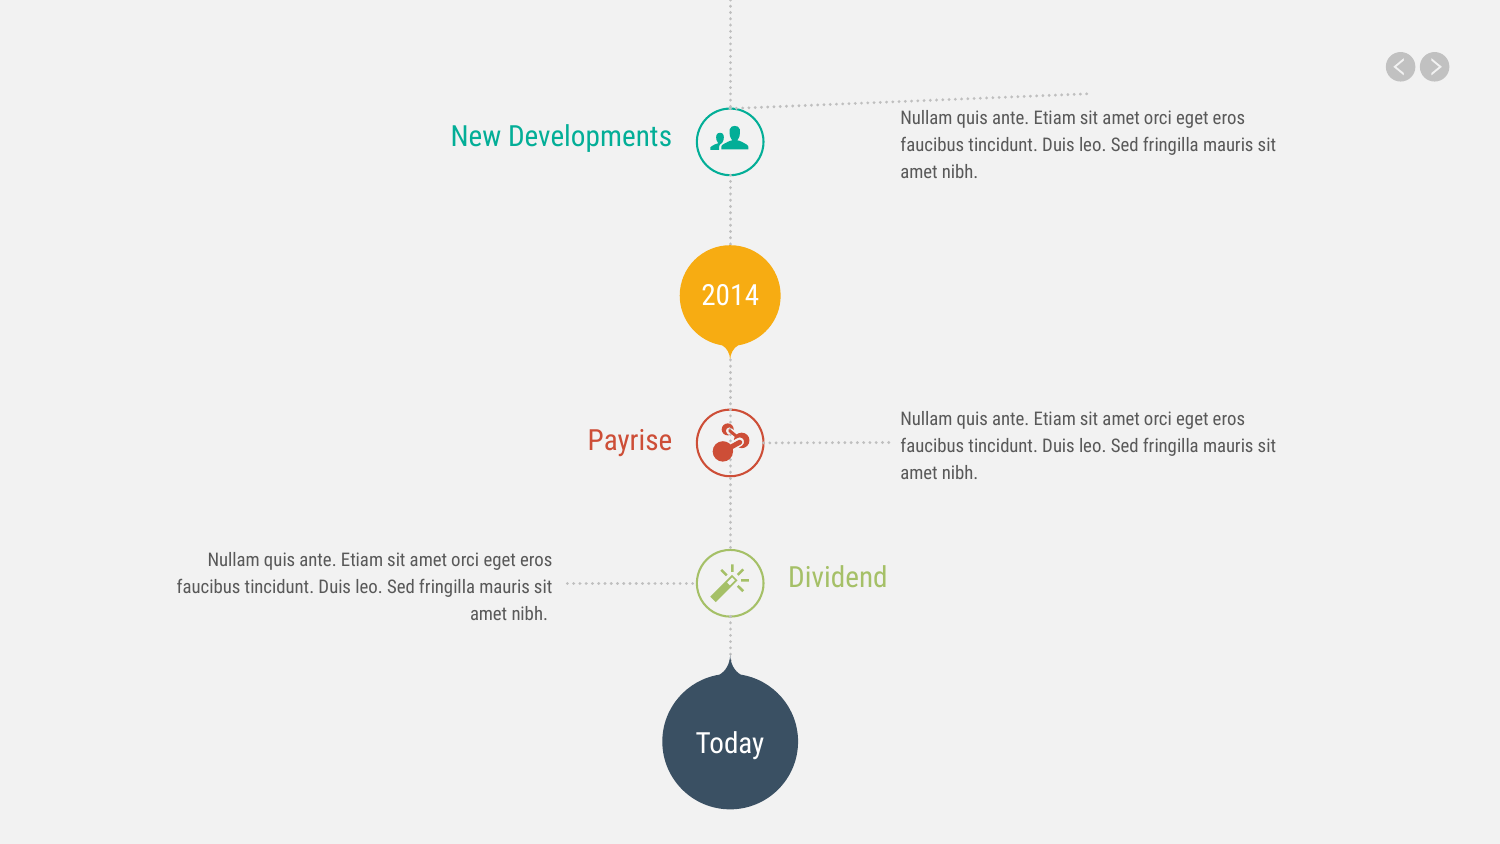

Nullam quis ante. Etiam sit amet orci eget eros faucibus tincidunt. Duis leo. Sed fringilla mauris sit amet nibh.

New Developments

2014

Nullam quis ante. Etiam sit amet orci eget eros faucibus tincidunt. Duis leo. Sed fringilla mauris sit amet nibh.

Payrise

Nullam quis ante. Etiam sit amet orci eget eros faucibus tincidunt. Duis leo. Sed fringilla mauris sit amet nibh.

Dividend

Today